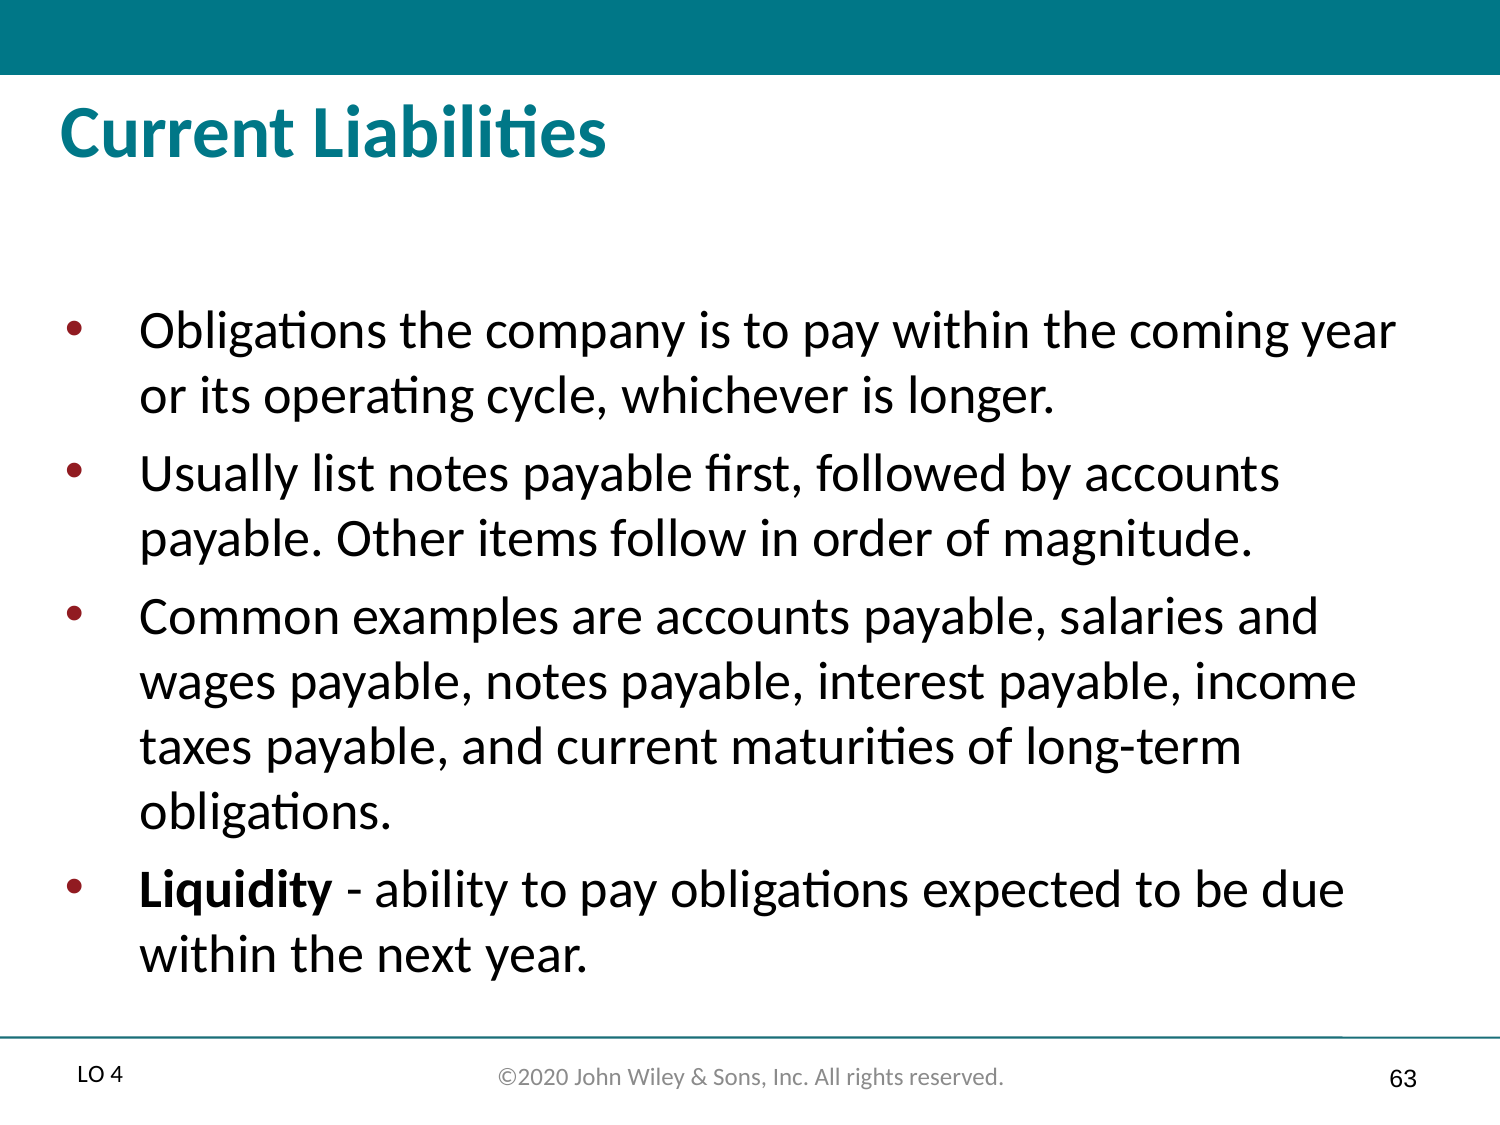

# Current Liabilities
Obligations the company is to pay within the coming year or its operating cycle, whichever is longer.
Usually list notes payable first, followed by accounts payable. Other items follow in order of magnitude.
Common examples are accounts payable, salaries and wages payable, notes payable, interest payable, income taxes payable, and current maturities of long-term obligations.
Liquidity - ability to pay obligations expected to be due within the next year.
L O 4